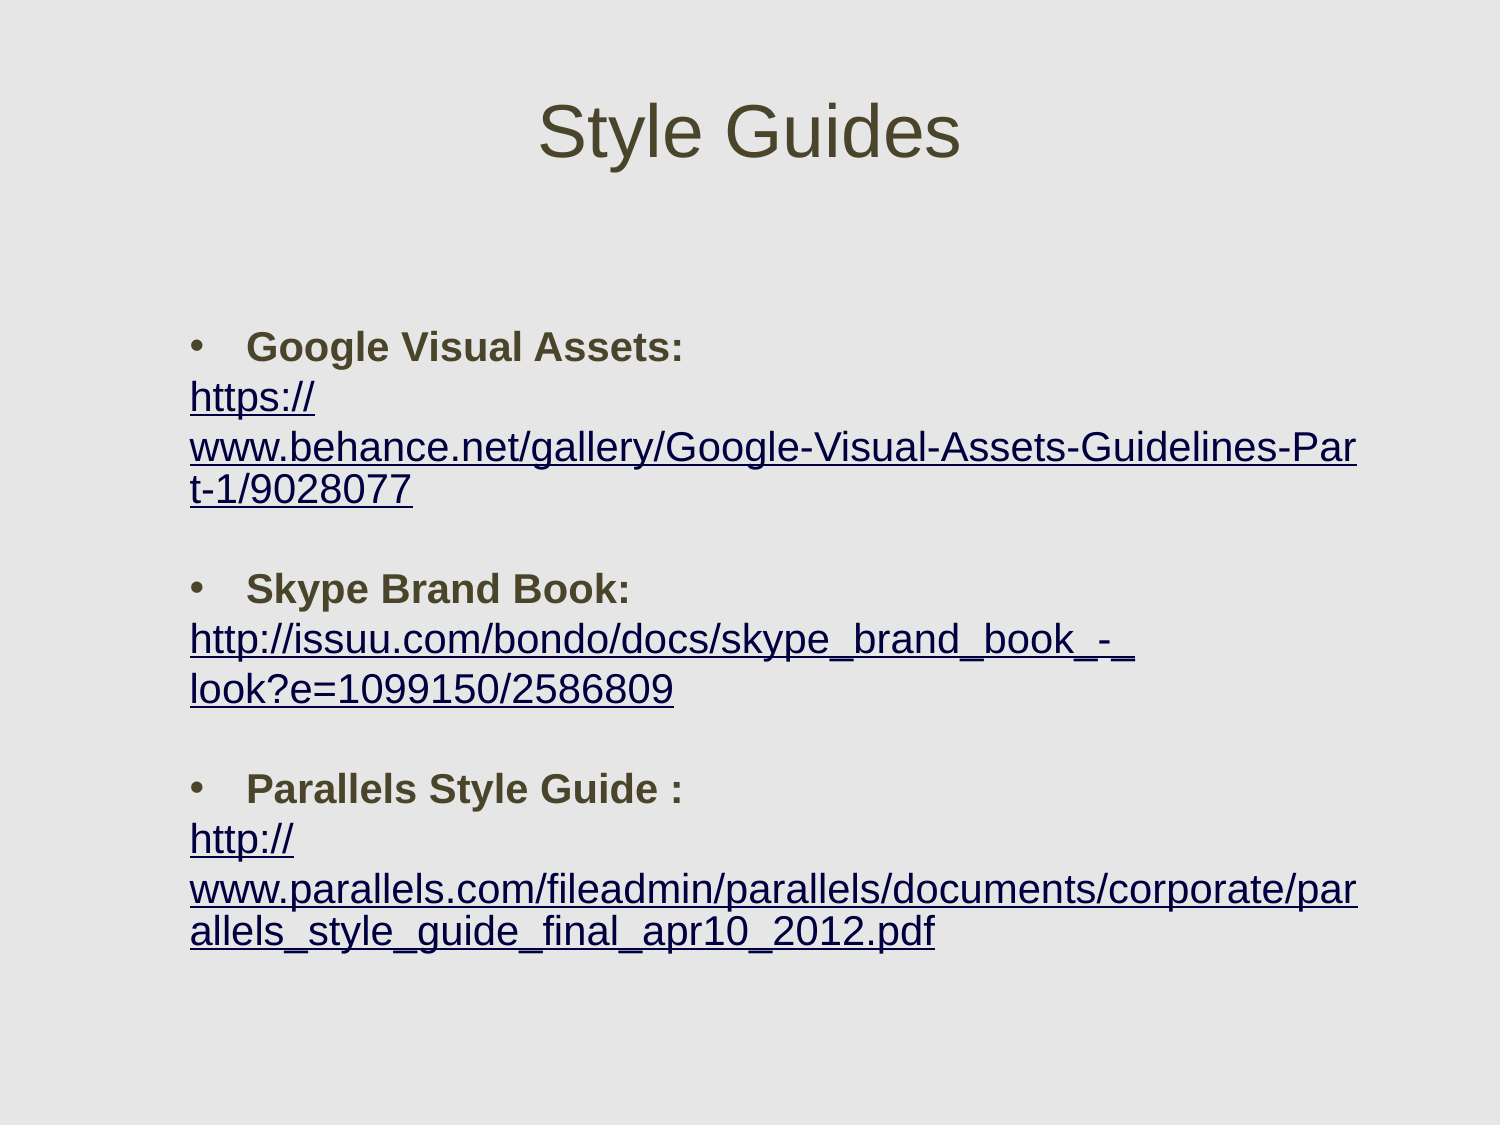

Style Guides
Google Visual Assets:
https://www.behance.net/gallery/Google-Visual-Assets-Guidelines-Part-1/9028077

Skype Brand Book:
http://issuu.com/bondo/docs/skype_brand_book_-_look?e=1099150/2586809

Parallels Style Guide :
http://www.parallels.com/fileadmin/parallels/documents/corporate/parallels_style_guide_final_apr10_2012.pdf

54